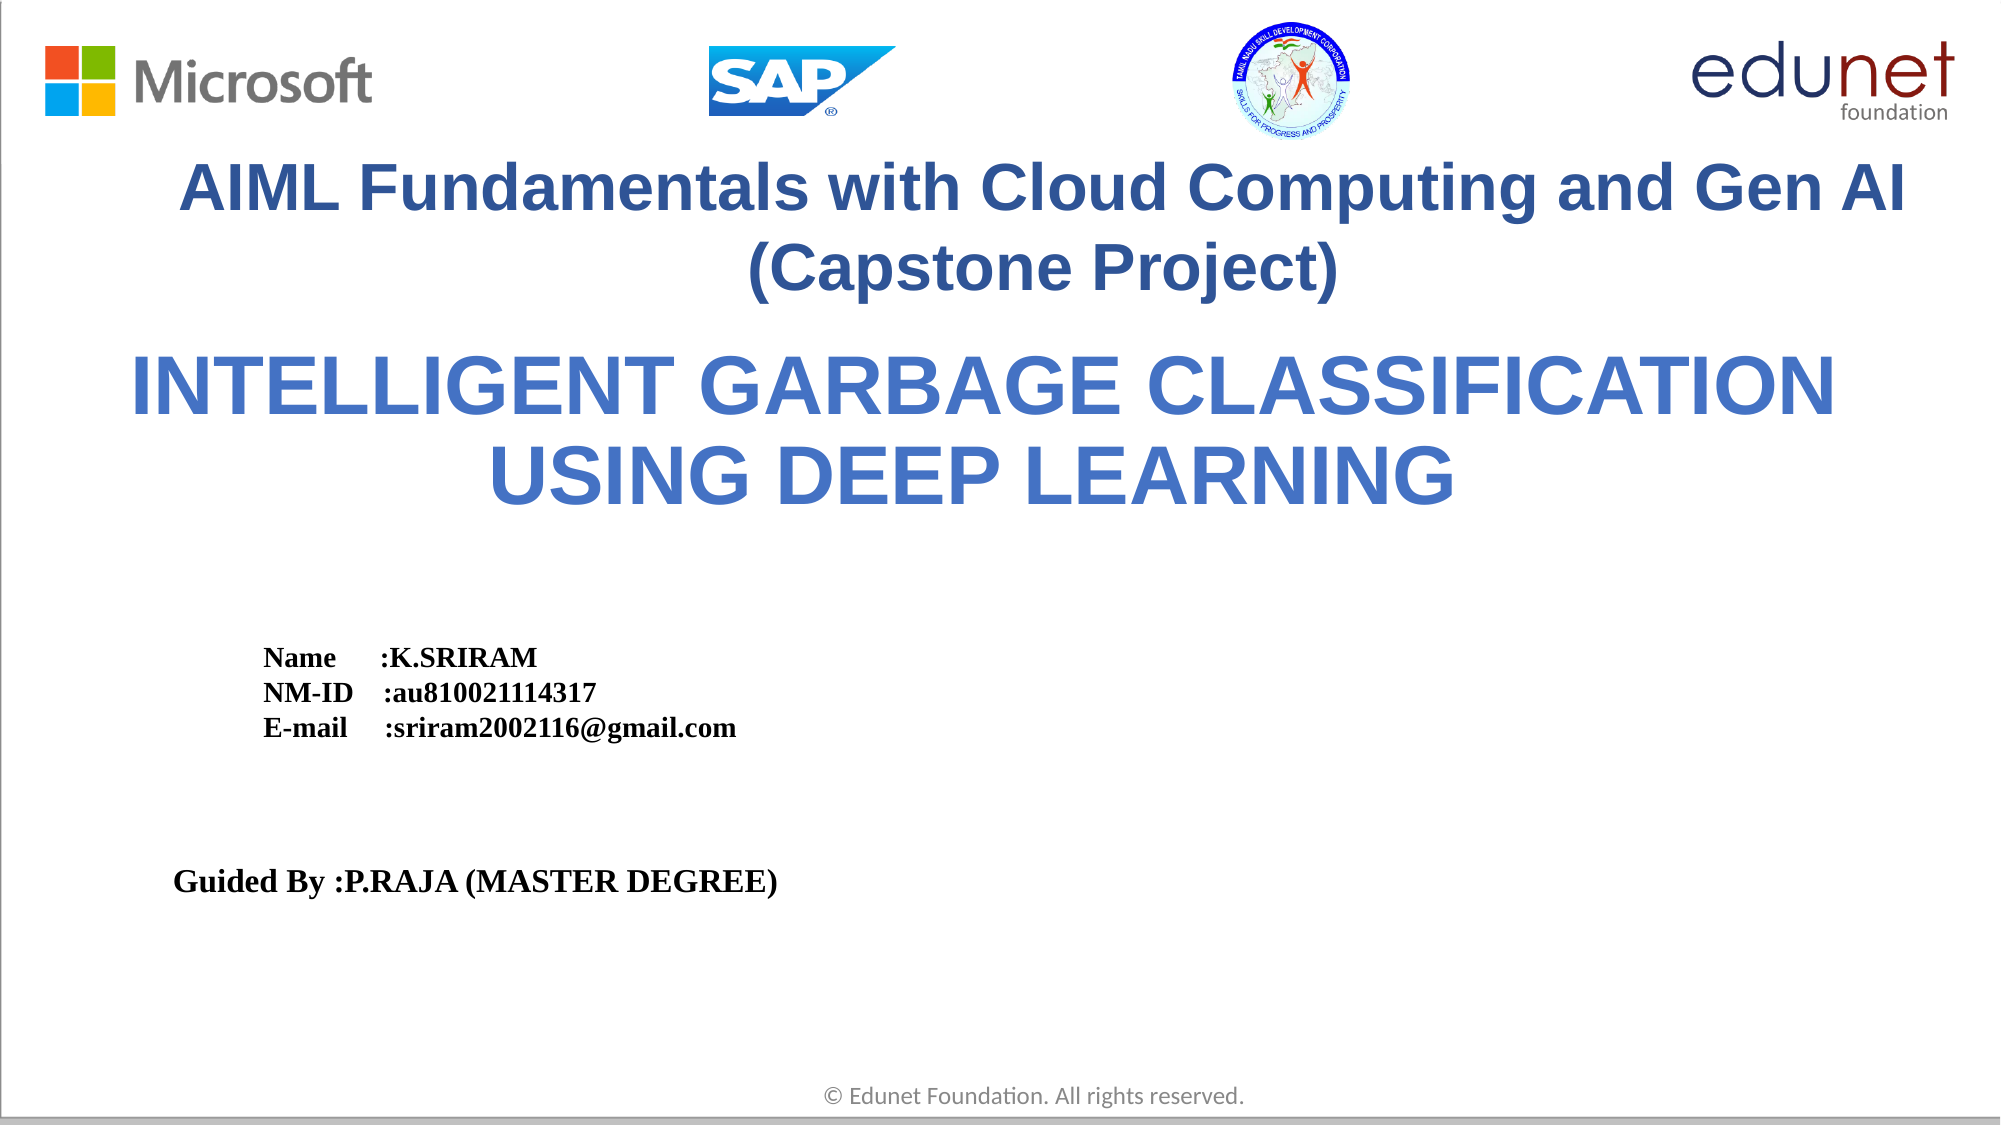

AIML Fundamentals with Cloud Computing and Gen AI (Capstone Project)
# INTELLIGENT GARBAGE CLASSIFICATION USING DEEP LEARNING
Name      :K.SRIRAM
NM-ID    :au810021114317
E-mail     :sriram2002116@gmail.com
Guided By :P.RAJA (MASTER DEGREE)
© Edunet Foundation. All rights reserved.